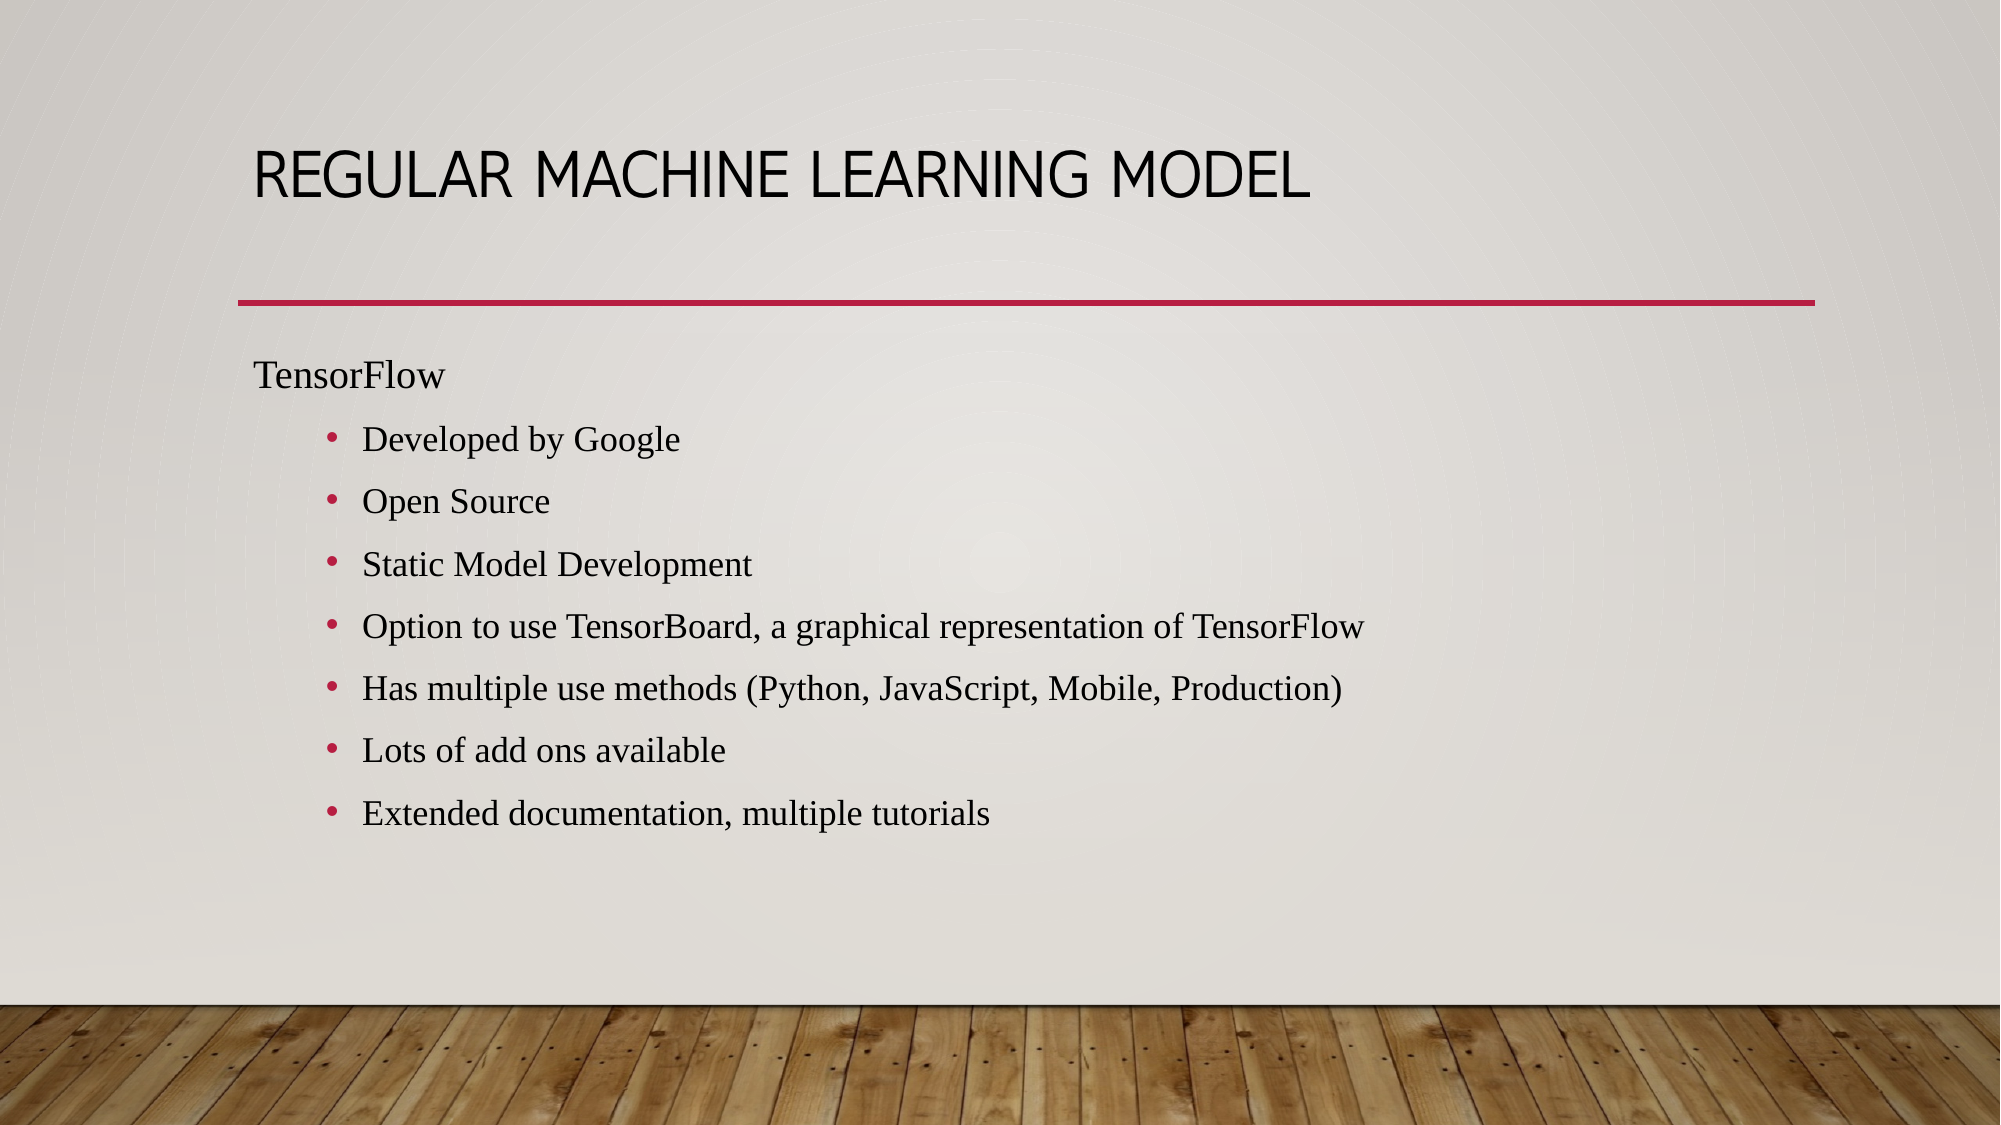

# Regular machine learning model
TensorFlow
Developed by Google
Open Source
Static Model Development
Option to use TensorBoard, a graphical representation of TensorFlow
Has multiple use methods (Python, JavaScript, Mobile, Production)
Lots of add ons available
Extended documentation, multiple tutorials